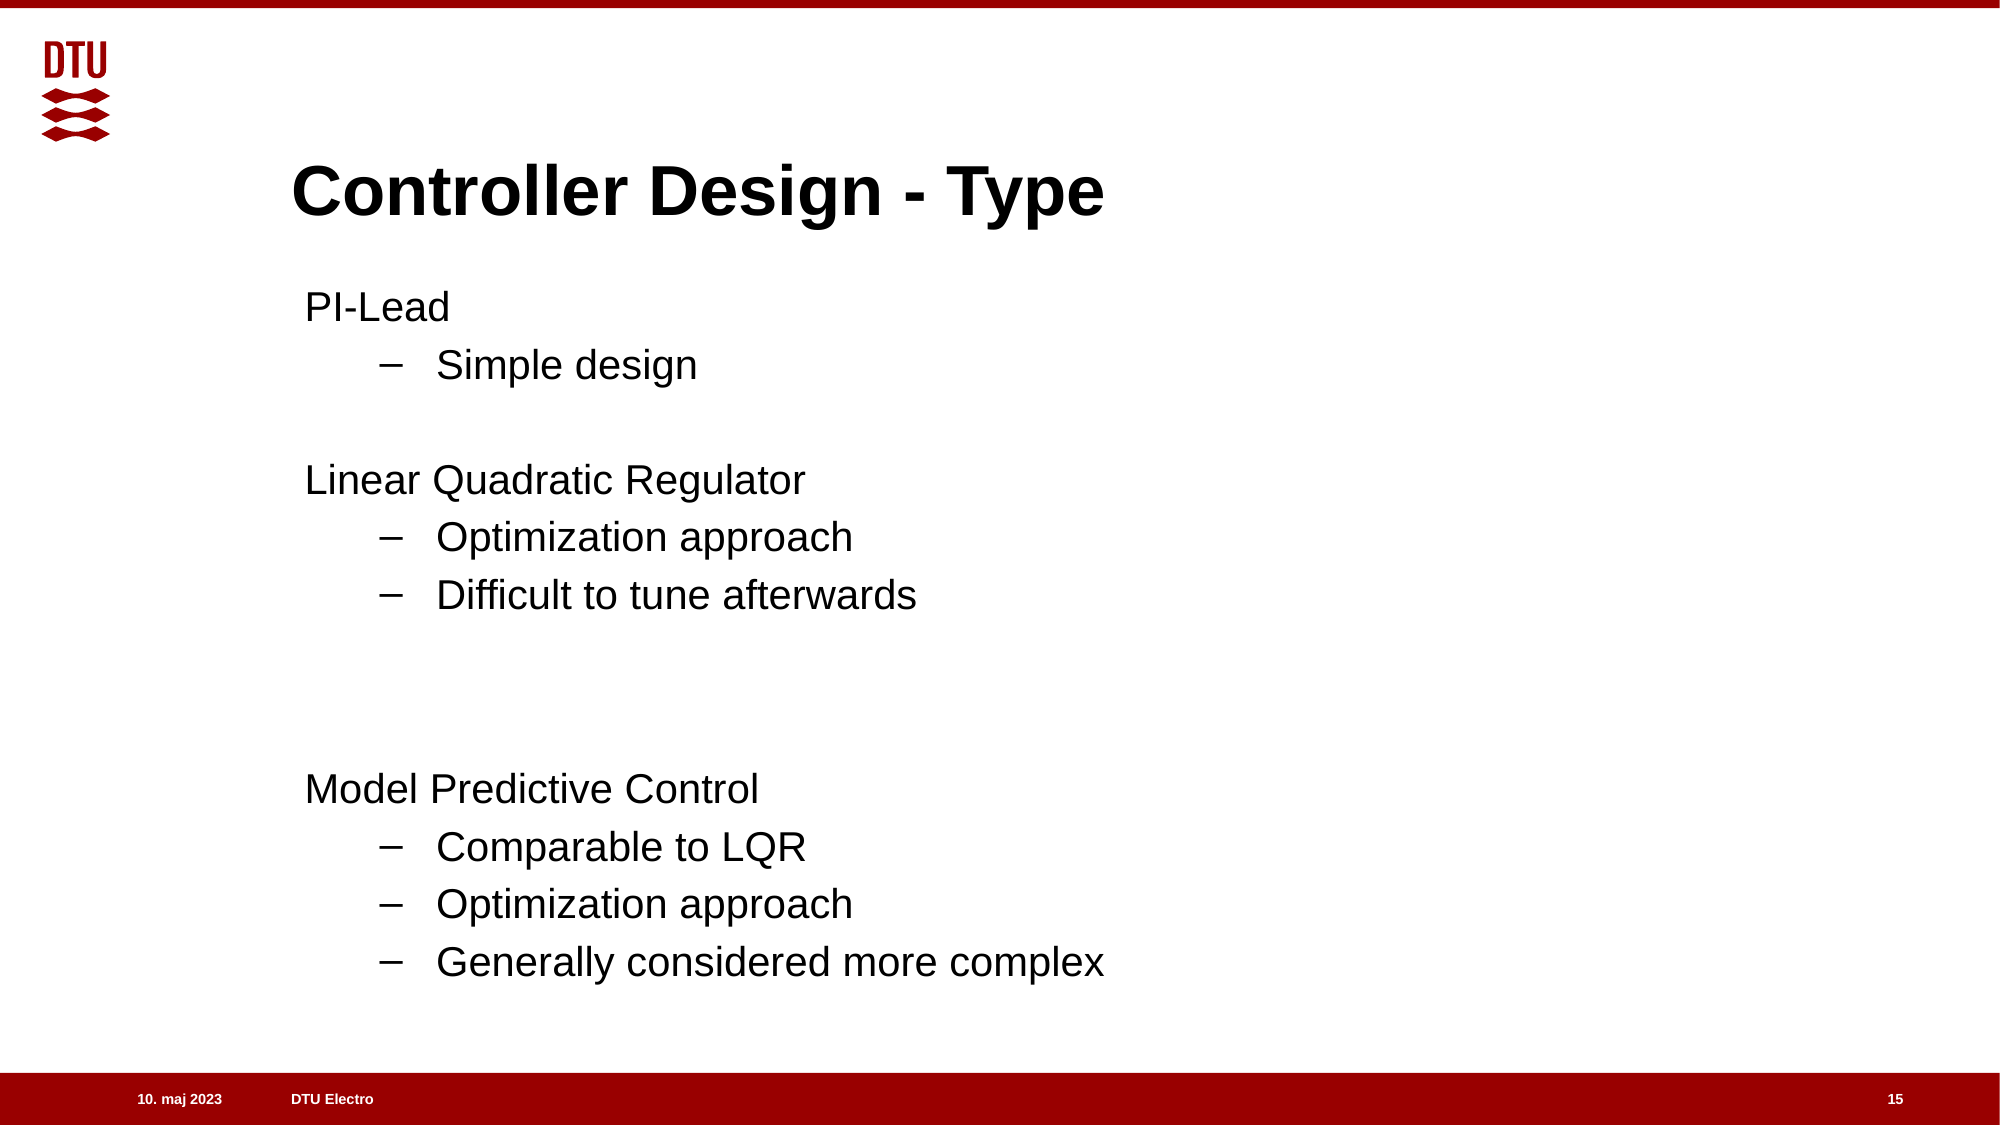

# Controller Design - Type
PI-Lead
Simple design

Linear Quadratic Regulator
Optimization approach
Difficult to tune afterwards

Model Predictive Control
Comparable to LQR
Optimization approach
Generally considered more complex

15